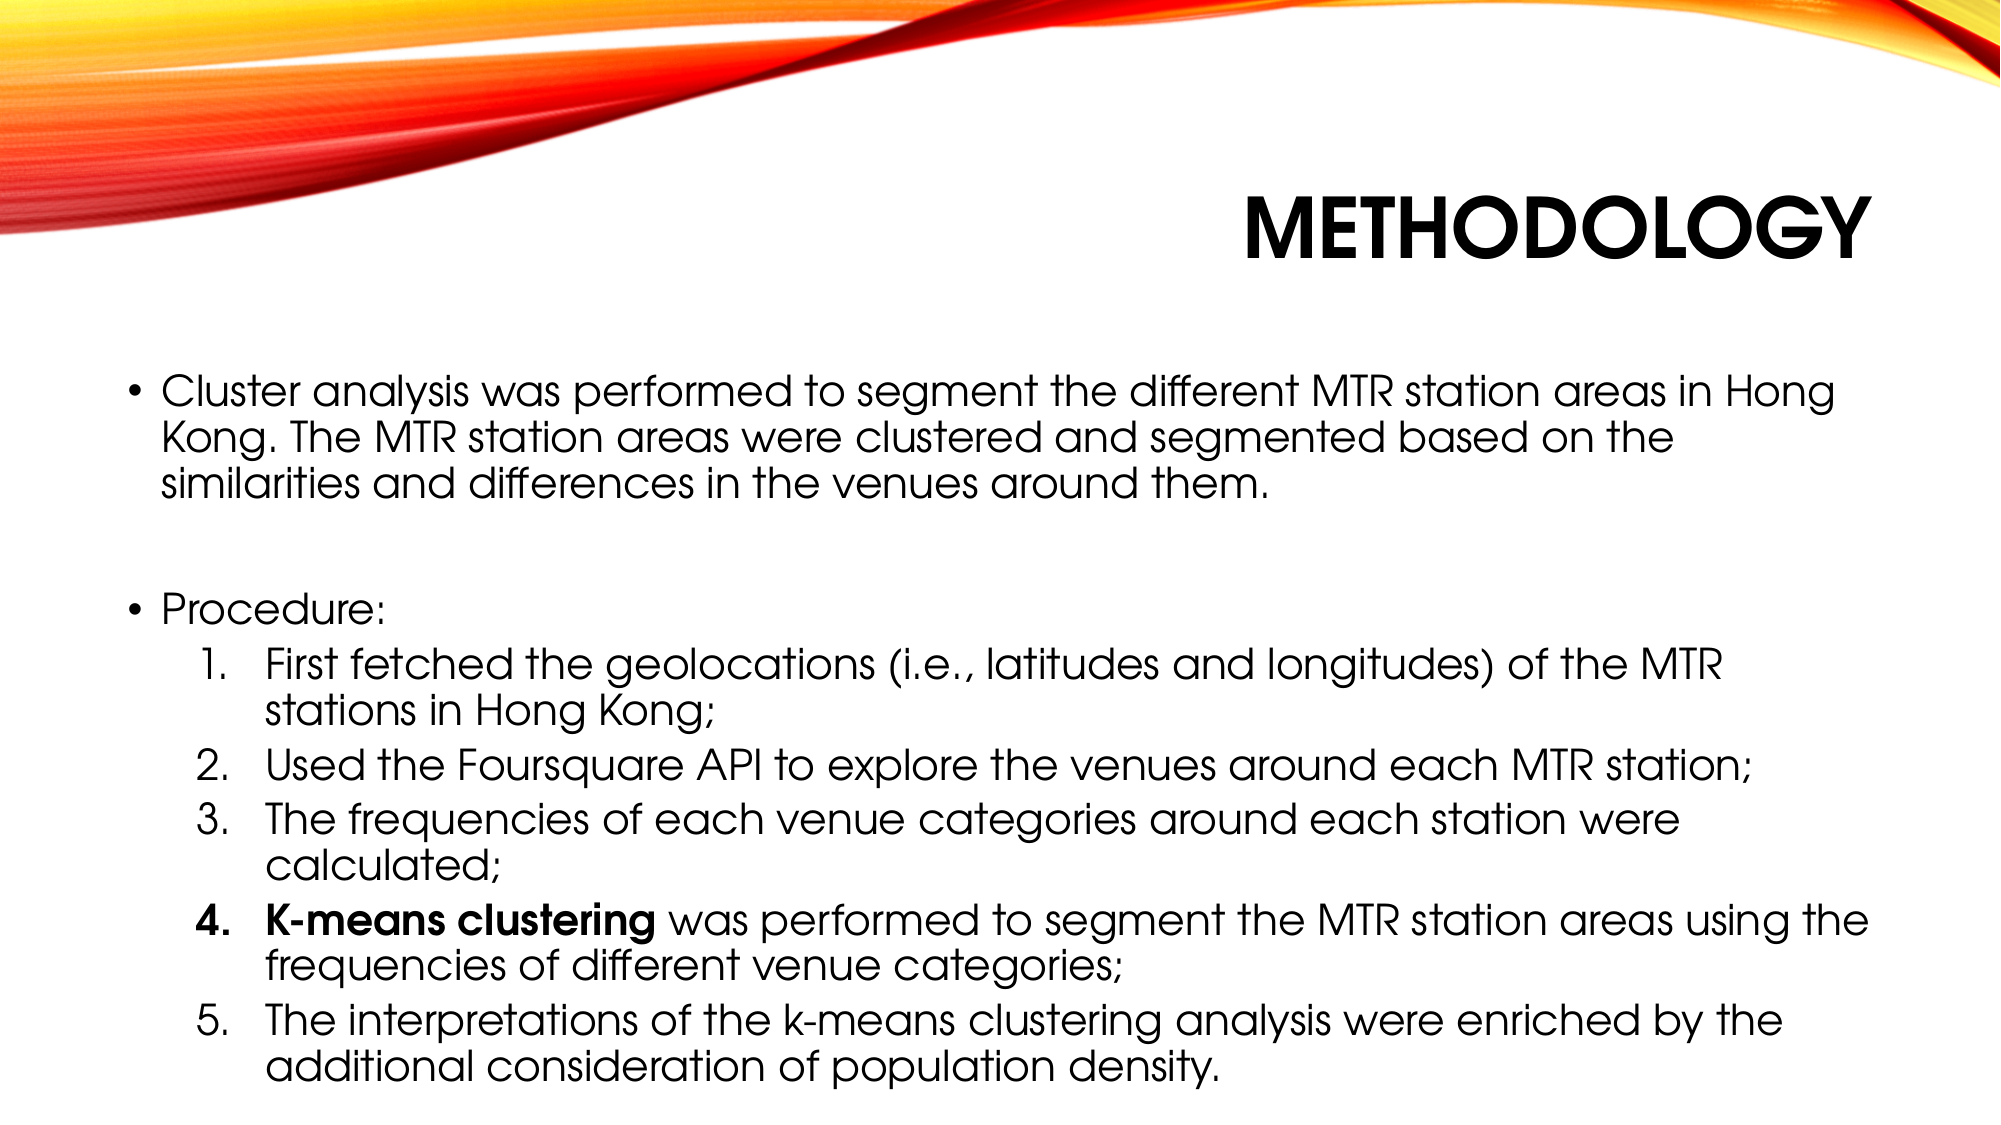

# methodology
Cluster analysis was performed to segment the different MTR station areas in Hong Kong. The MTR station areas were clustered and segmented based on the similarities and differences in the venues around them.

Procedure:
First fetched the geolocations (i.e., latitudes and longitudes) of the MTR stations in Hong Kong;
Used the Foursquare API to explore the venues around each MTR station;
The frequencies of each venue categories around each station were calculated;
K-means clustering was performed to segment the MTR station areas using the frequencies of different venue categories;
The interpretations of the k-means clustering analysis were enriched by the additional consideration of population density.